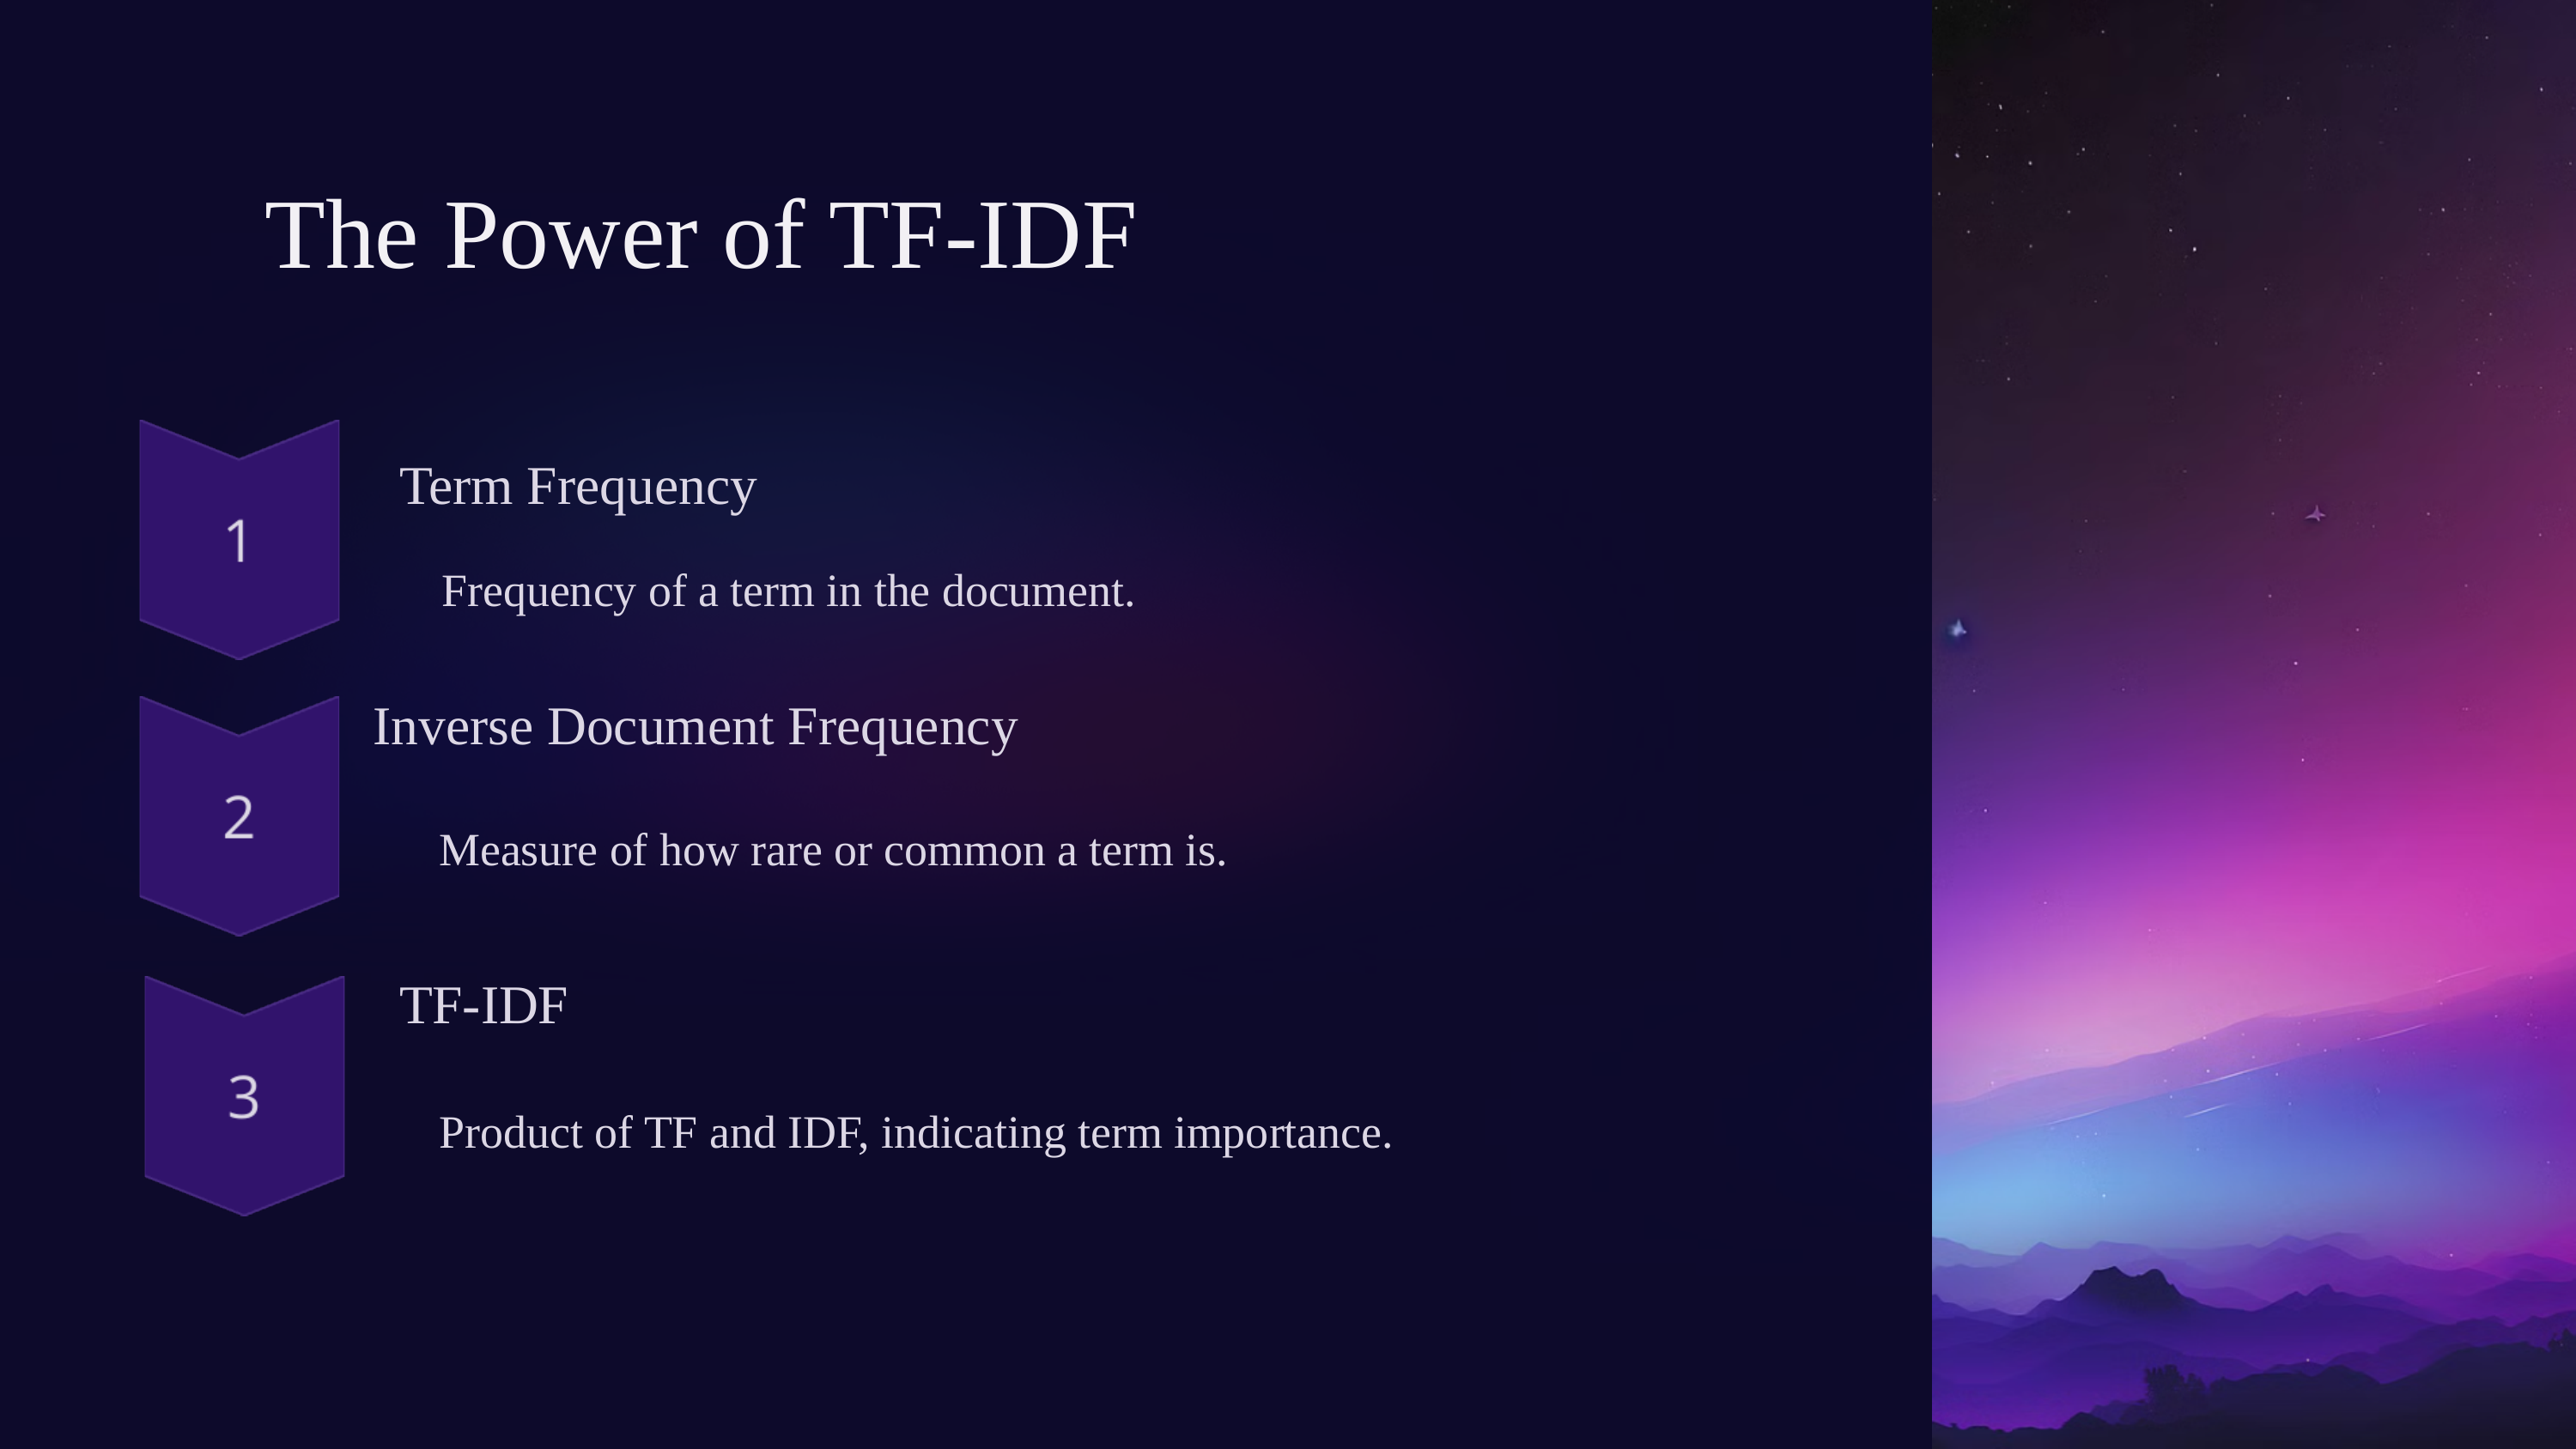

The Power of TF-IDF

Term Frequency

Frequency of a term in the document.

Inverse Document Frequency

Measure of how rare or common a term is.

TF-IDF

Product of TF and IDF, indicating term importance.